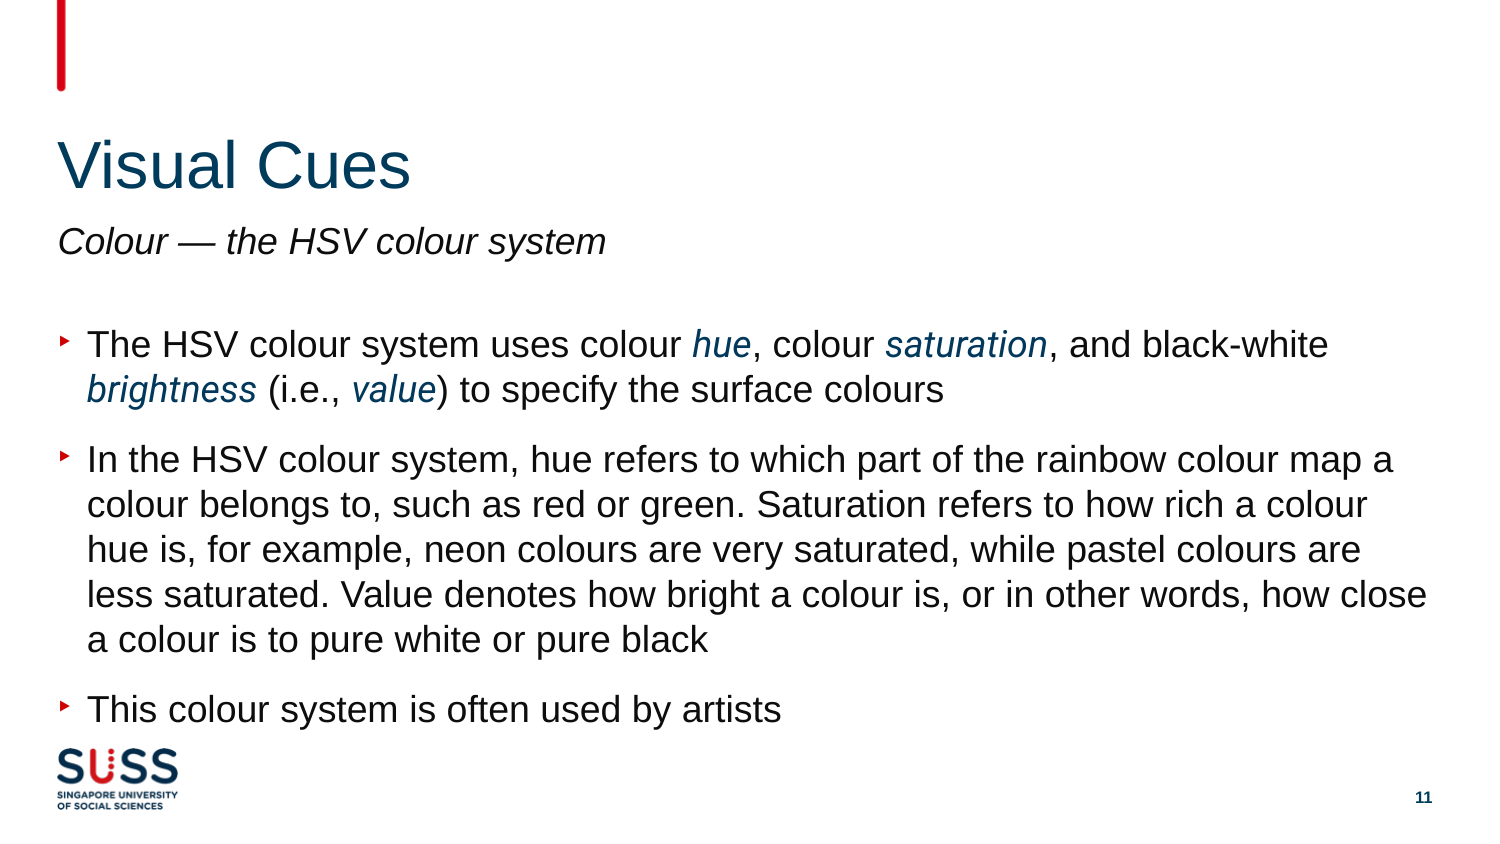

# Visual Cues
Colour — the HSV colour system
The HSV colour system uses colour hue, colour saturation, and black-white brightness (i.e., value) to specify the surface colours
In the HSV colour system, hue refers to which part of the rainbow colour map a colour belongs to, such as red or green. Saturation refers to how rich a colour hue is, for example, neon colours are very saturated, while pastel colours are less saturated. Value denotes how bright a colour is, or in other words, how close a colour is to pure white or pure black
This colour system is often used by artists